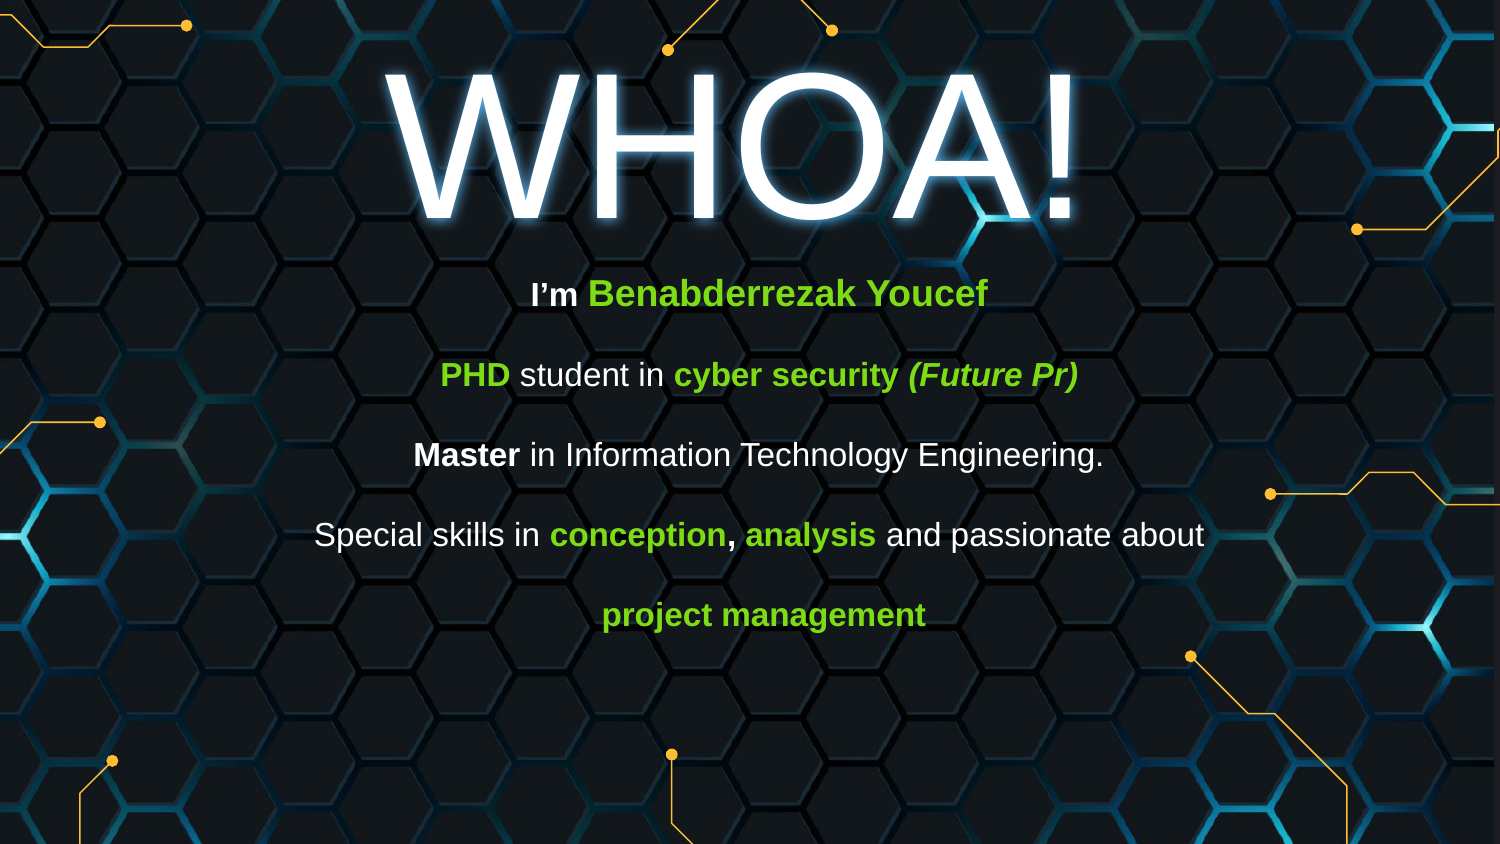

# WHOA!
I’m Benabderrezak Youcef

PHD student in cyber security (Future Pr)

Master in Information Technology Engineering.

Special skills in conception, analysis and passionate about

 project management